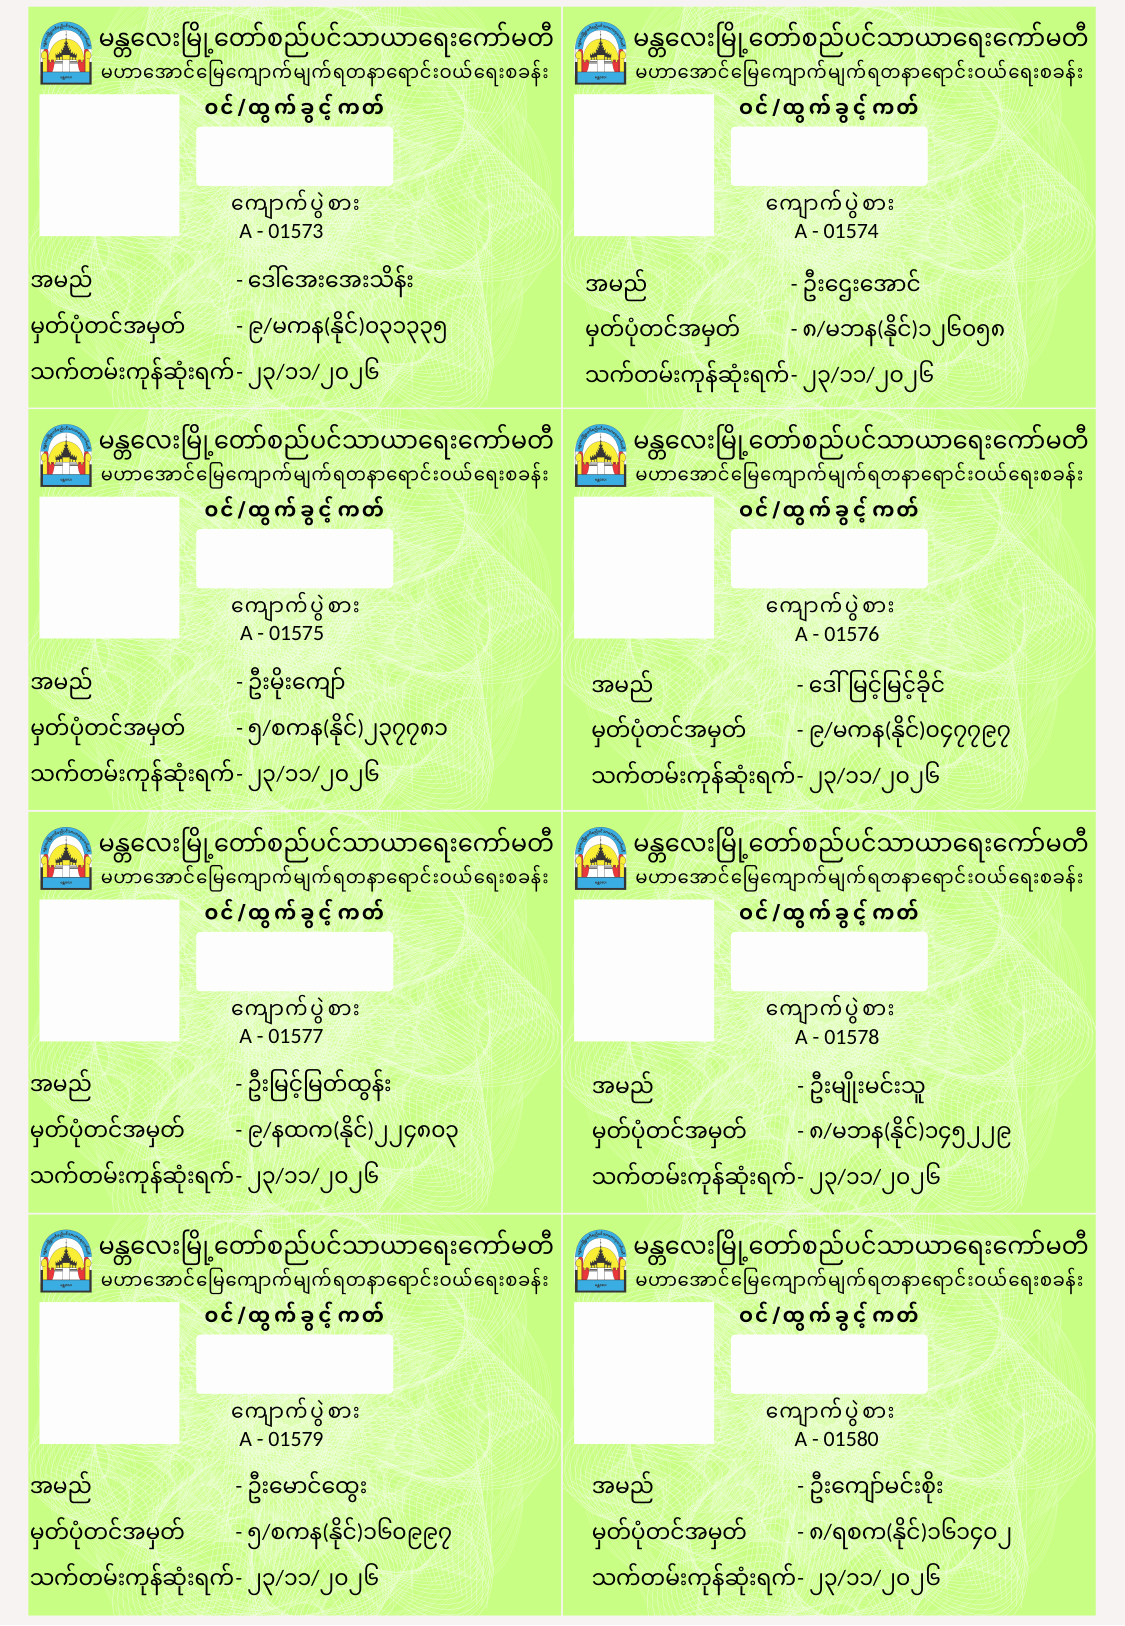

A - 01573
A - 01574
အမည်	- ဒေါ်အေးအေးသိန်း
မှတ်ပုံတင်အမှတ်	- ၉/မကန(နိုင်)၀၃၁၃၃၅
သက်တမ်းကုန်ဆုံးရက်	- ၂၃/၁၁/၂၀၂၆
အမည်	- ဦးဌေးအောင်
မှတ်ပုံတင်အမှတ်	- ၈/မဘန(နိုင်)၁၂၆၀၅၈
သက်တမ်းကုန်ဆုံးရက်	- ၂၃/၁၁/၂၀၂၆
A - 01575
A - 01576
အမည်	- ဦးမိုးကျော်
မှတ်ပုံတင်အမှတ်	- ၅/စကန(နိုင်)၂၃၇၇၈၁
သက်တမ်းကုန်ဆုံးရက်	- ၂၃/၁၁/၂၀၂၆
အမည်	- ဒေါ်မြင့်မြင့်ခိုင်
မှတ်ပုံတင်အမှတ်	- ၉/မကန(နိုင်)၀၄၇၇၉၇
သက်တမ်းကုန်ဆုံးရက်	- ၂၃/၁၁/၂၀၂၆
A - 01577
A - 01578
အမည်	- ဦးမြင့်မြတ်ထွန်း
မှတ်ပုံတင်အမှတ်	- ၉/နထက(နိုင်)၂၂၄၈၀၃
သက်တမ်းကုန်ဆုံးရက်	- ၂၃/၁၁/၂၀၂၆
အမည်	- ဦးမျိုးမင်းသူ
မှတ်ပုံတင်အမှတ်	- ၈/မဘန(နိုင်)၁၄၅၂၂၉
သက်တမ်းကုန်ဆုံးရက်	- ၂၃/၁၁/၂၀၂၆
A - 01579
A - 01580
အမည်	- ဦးမောင်ထွေး
မှတ်ပုံတင်အမှတ်	- ၅/စကန(နိုင်)၁၆၀၉၉၇
သက်တမ်းကုန်ဆုံးရက်	- ၂၃/၁၁/၂၀၂၆
အမည်	- ဦးကျော်မင်းစိုး
မှတ်ပုံတင်အမှတ်	- ၈/ရစက(နိုင်)၁၆၁၄၀၂
သက်တမ်းကုန်ဆုံးရက်	- ၂၃/၁၁/၂၀၂၆